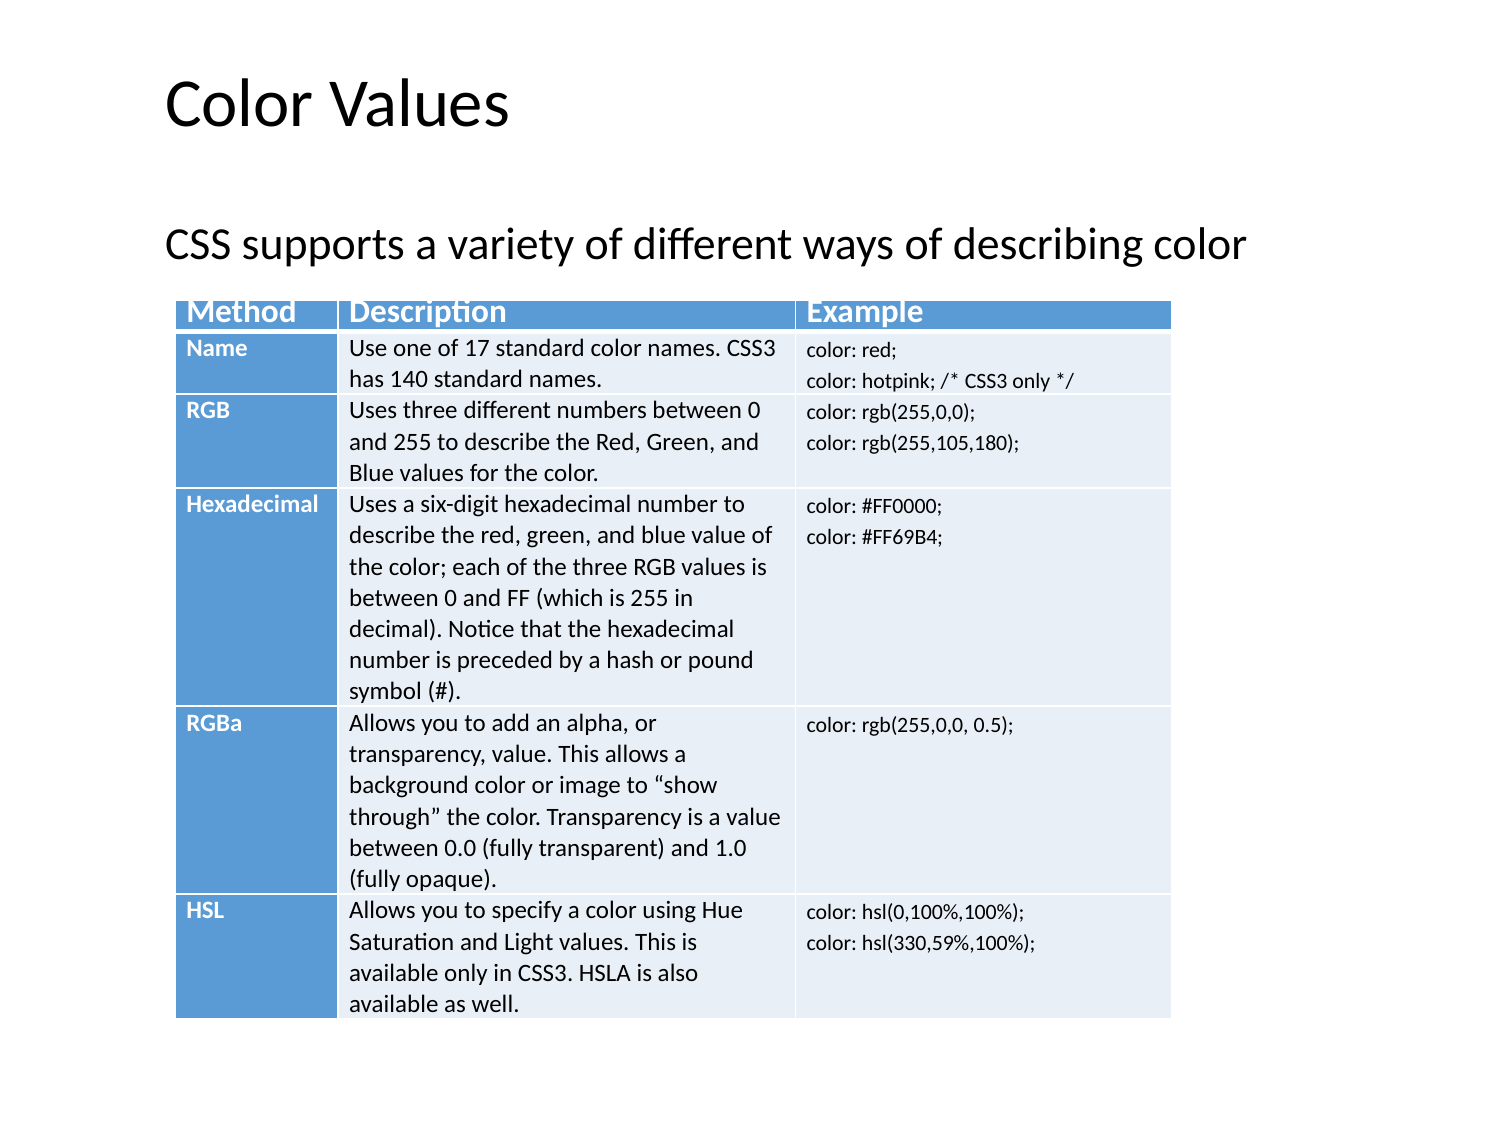

# Color Values
CSS supports a variety of different ways of describing color
| Method | Description | Example |
| --- | --- | --- |
| Name | Use one of 17 standard color names. CSS3 has 140 standard names. | color: red; color: hotpink; /\* CSS3 only \*/ |
| RGB | Uses three different numbers between 0 and 255 to describe the Red, Green, and Blue values for the color. | color: rgb(255,0,0); color: rgb(255,105,180); |
| Hexadecimal | Uses a six-digit hexadecimal number to describe the red, green, and blue value of the color; each of the three RGB values is between 0 and FF (which is 255 in decimal). Notice that the hexadecimal number is preceded by a hash or pound symbol (#). | color: #FF0000; color: #FF69B4; |
| RGBa | Allows you to add an alpha, or transparency, value. This allows a background color or image to “show through” the color. Transparency is a value between 0.0 (fully transparent) and 1.0 (fully opaque). | color: rgb(255,0,0, 0.5); |
| HSL | Allows you to specify a color using Hue Saturation and Light values. This is available only in CSS3. HSLA is also available as well. | color: hsl(0,100%,100%); color: hsl(330,59%,100%); |
14